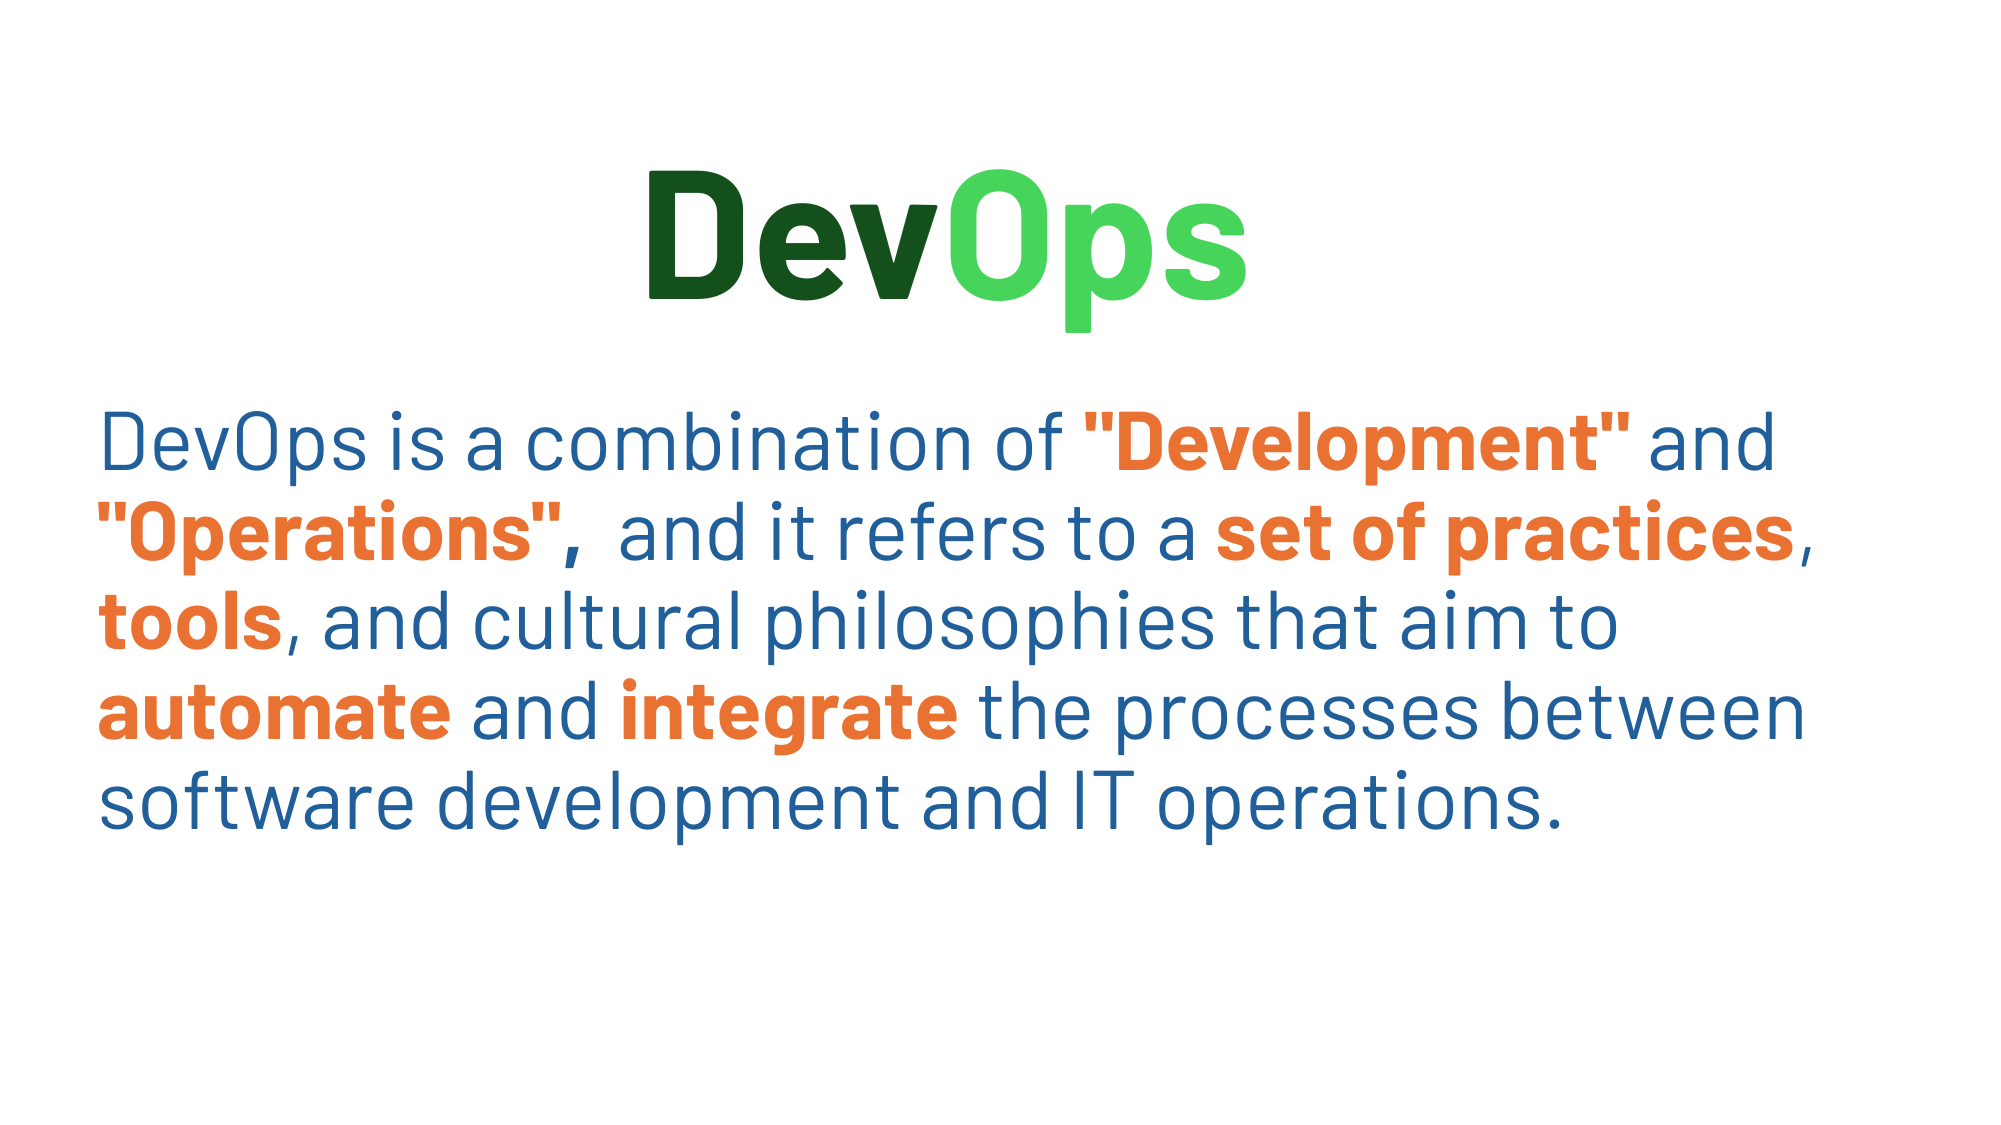

# DevOps
DevOps is a combination of "Development" and "Operations",  and it refers to a set of practices, tools, and cultural philosophies that aim to automate and integrate the processes between software development and IT operations.